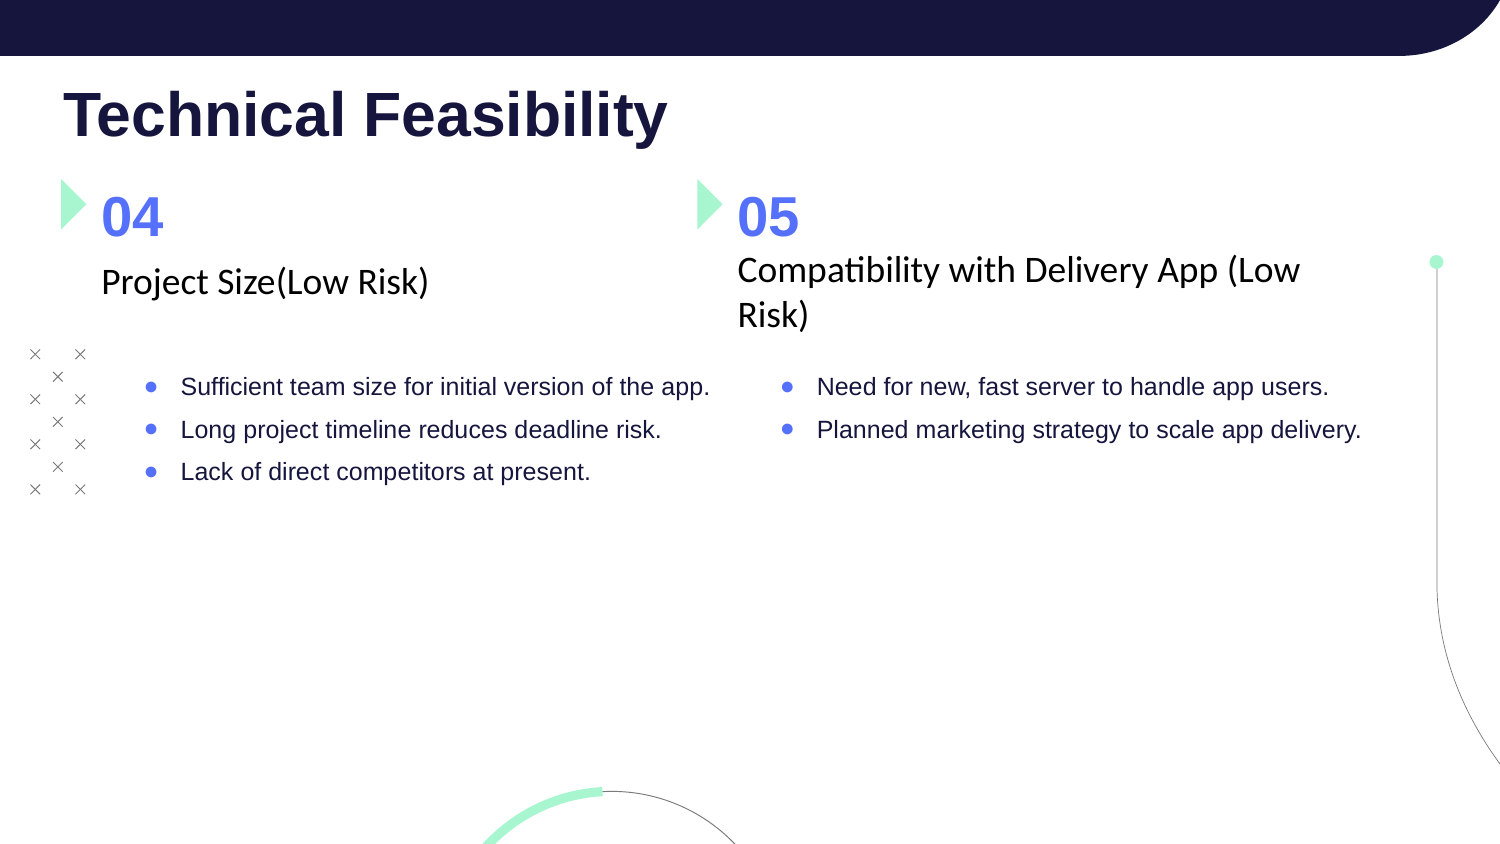

# Technical Feasibility
04
05

Compatibility with Delivery App (Low Risk)
Project Size(Low Risk)
Sufficient team size for initial version of the app.
Long project timeline reduces deadline risk.
Lack of direct competitors at present.
Need for new, fast server to handle app users.
Planned marketing strategy to scale app delivery.